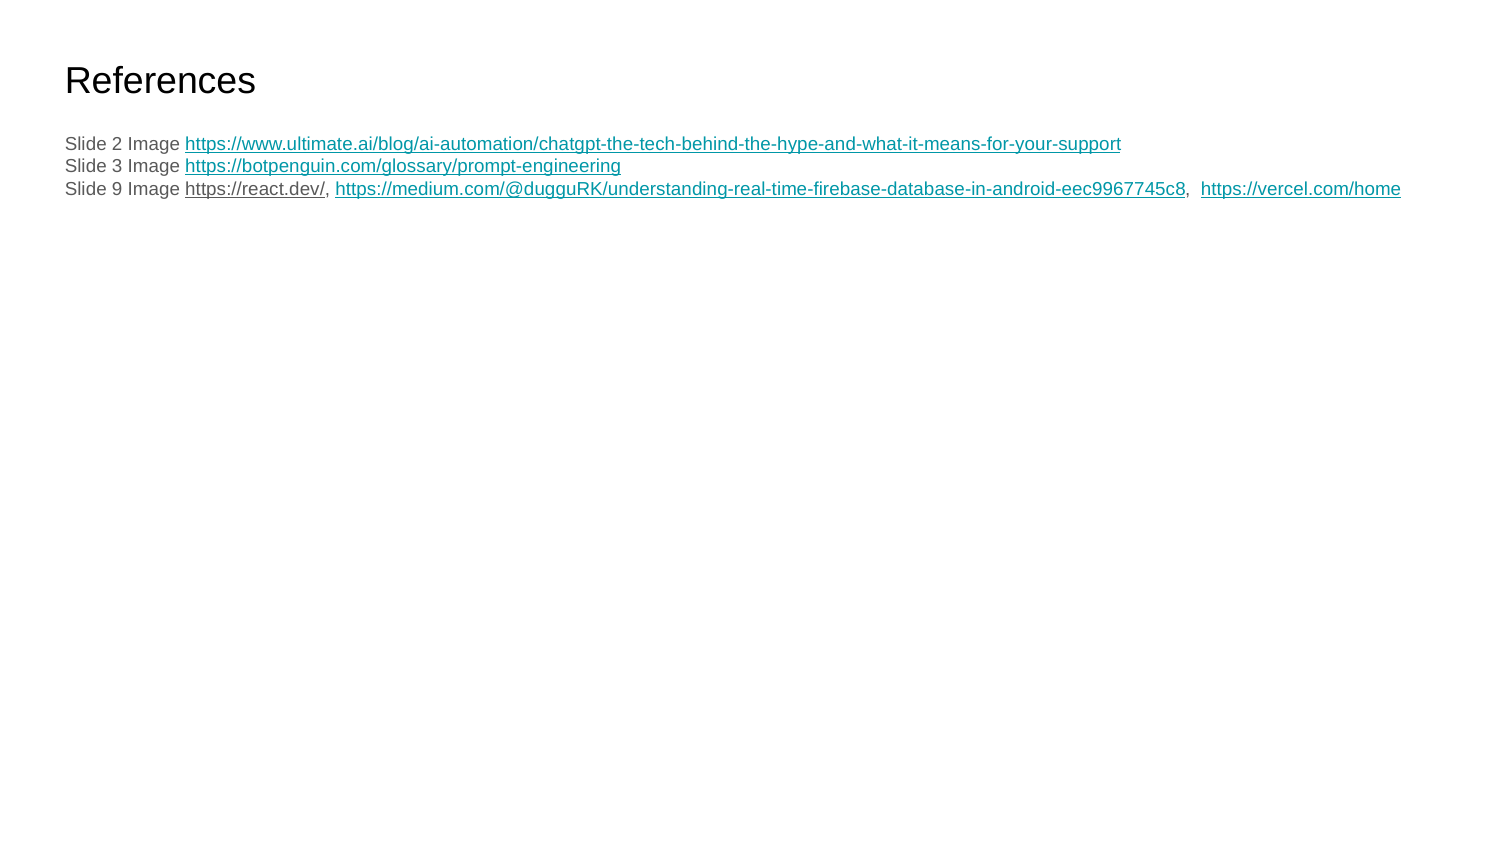

References
Slide 2 Image https://www.ultimate.ai/blog/ai-automation/chatgpt-the-tech-behind-the-hype-and-what-it-means-for-your-support
Slide 3 Image https://botpenguin.com/glossary/prompt-engineering
Slide 9 Image https://react.dev/, https://medium.com/@dugguRK/understanding-real-time-firebase-database-in-android-eec9967745c8,  https://vercel.com/home